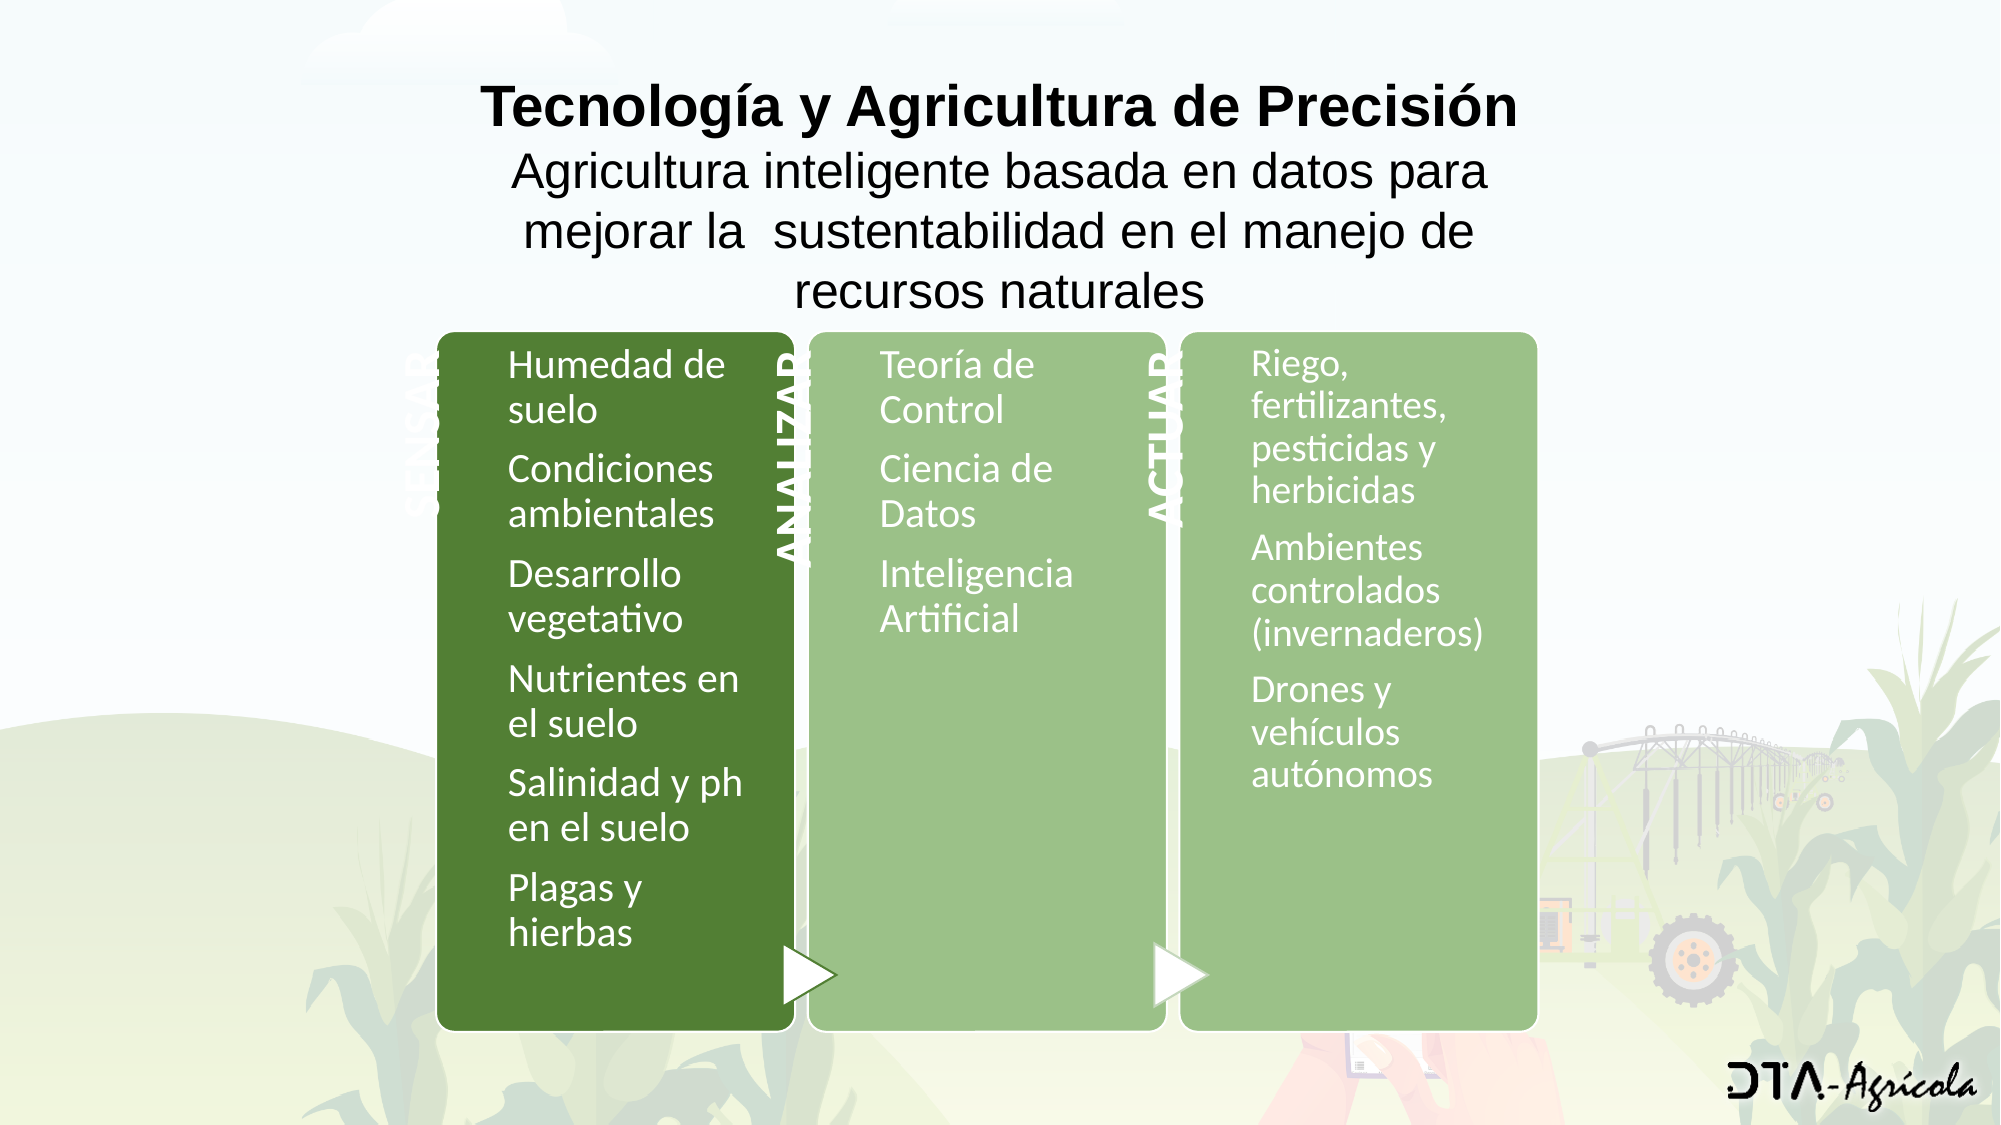

Tecnología y Agricultura de Precisión
Agricultura inteligente basada en datos para mejorar la  sustentabilidad en el manejo de recursos naturales
SENSAR
Humedad de suelo
Condiciones ambientales
Desarrollo vegetativo
Nutrientes en el suelo
Salinidad y ph en el suelo
Plagas y hierbas
ANALIZAR
Teoría de Control
Ciencia de Datos
Inteligencia Artificial
ACTUAR
Riego, fertilizantes, pesticidas y herbicidas
Ambientes controlados (invernaderos)
Drones y vehículos autónomos